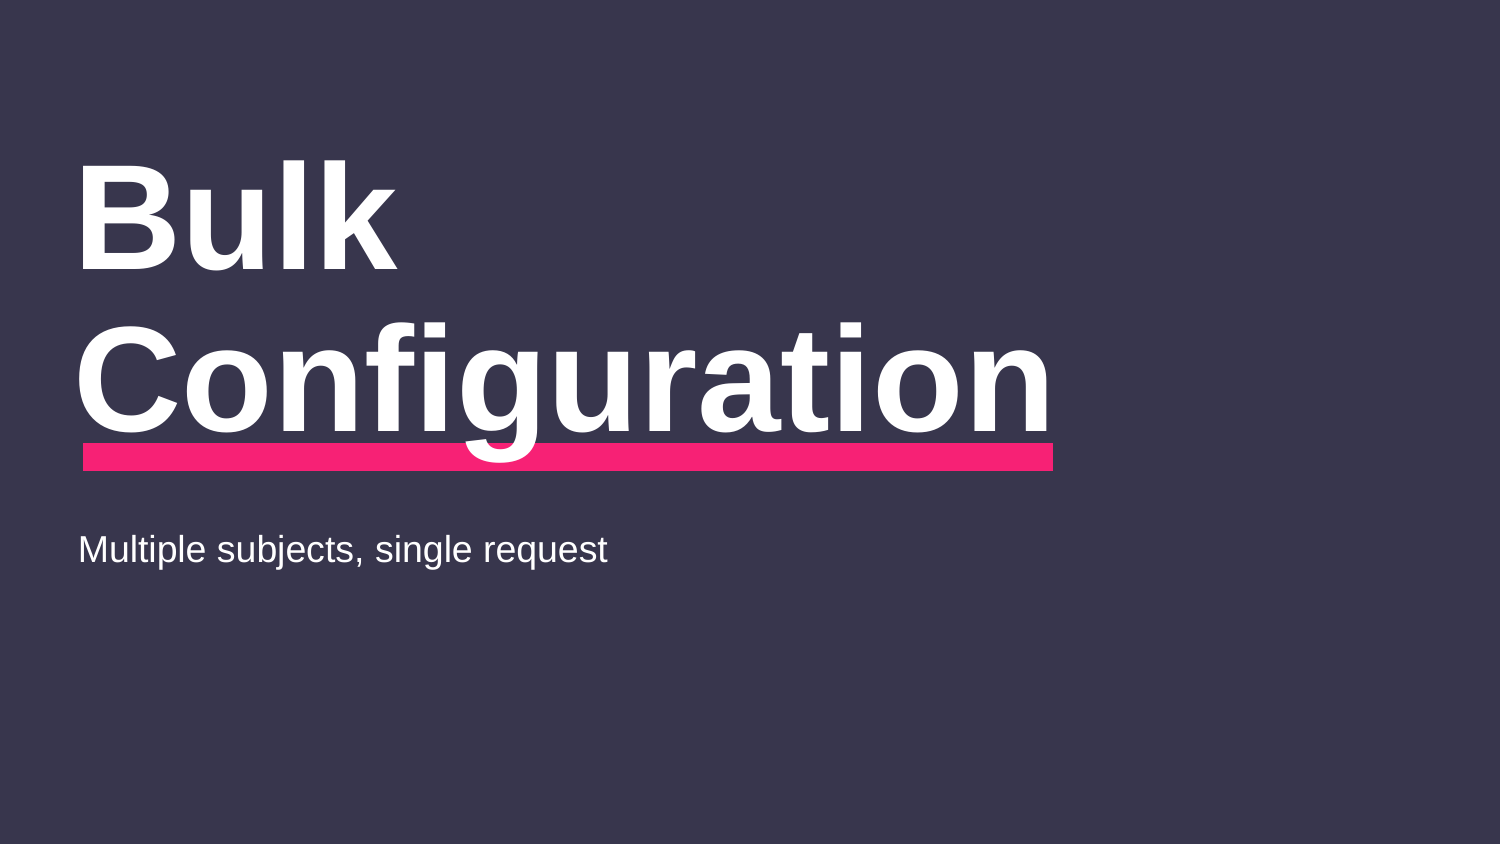

# Bulk Configuration
Multiple subjects, single request